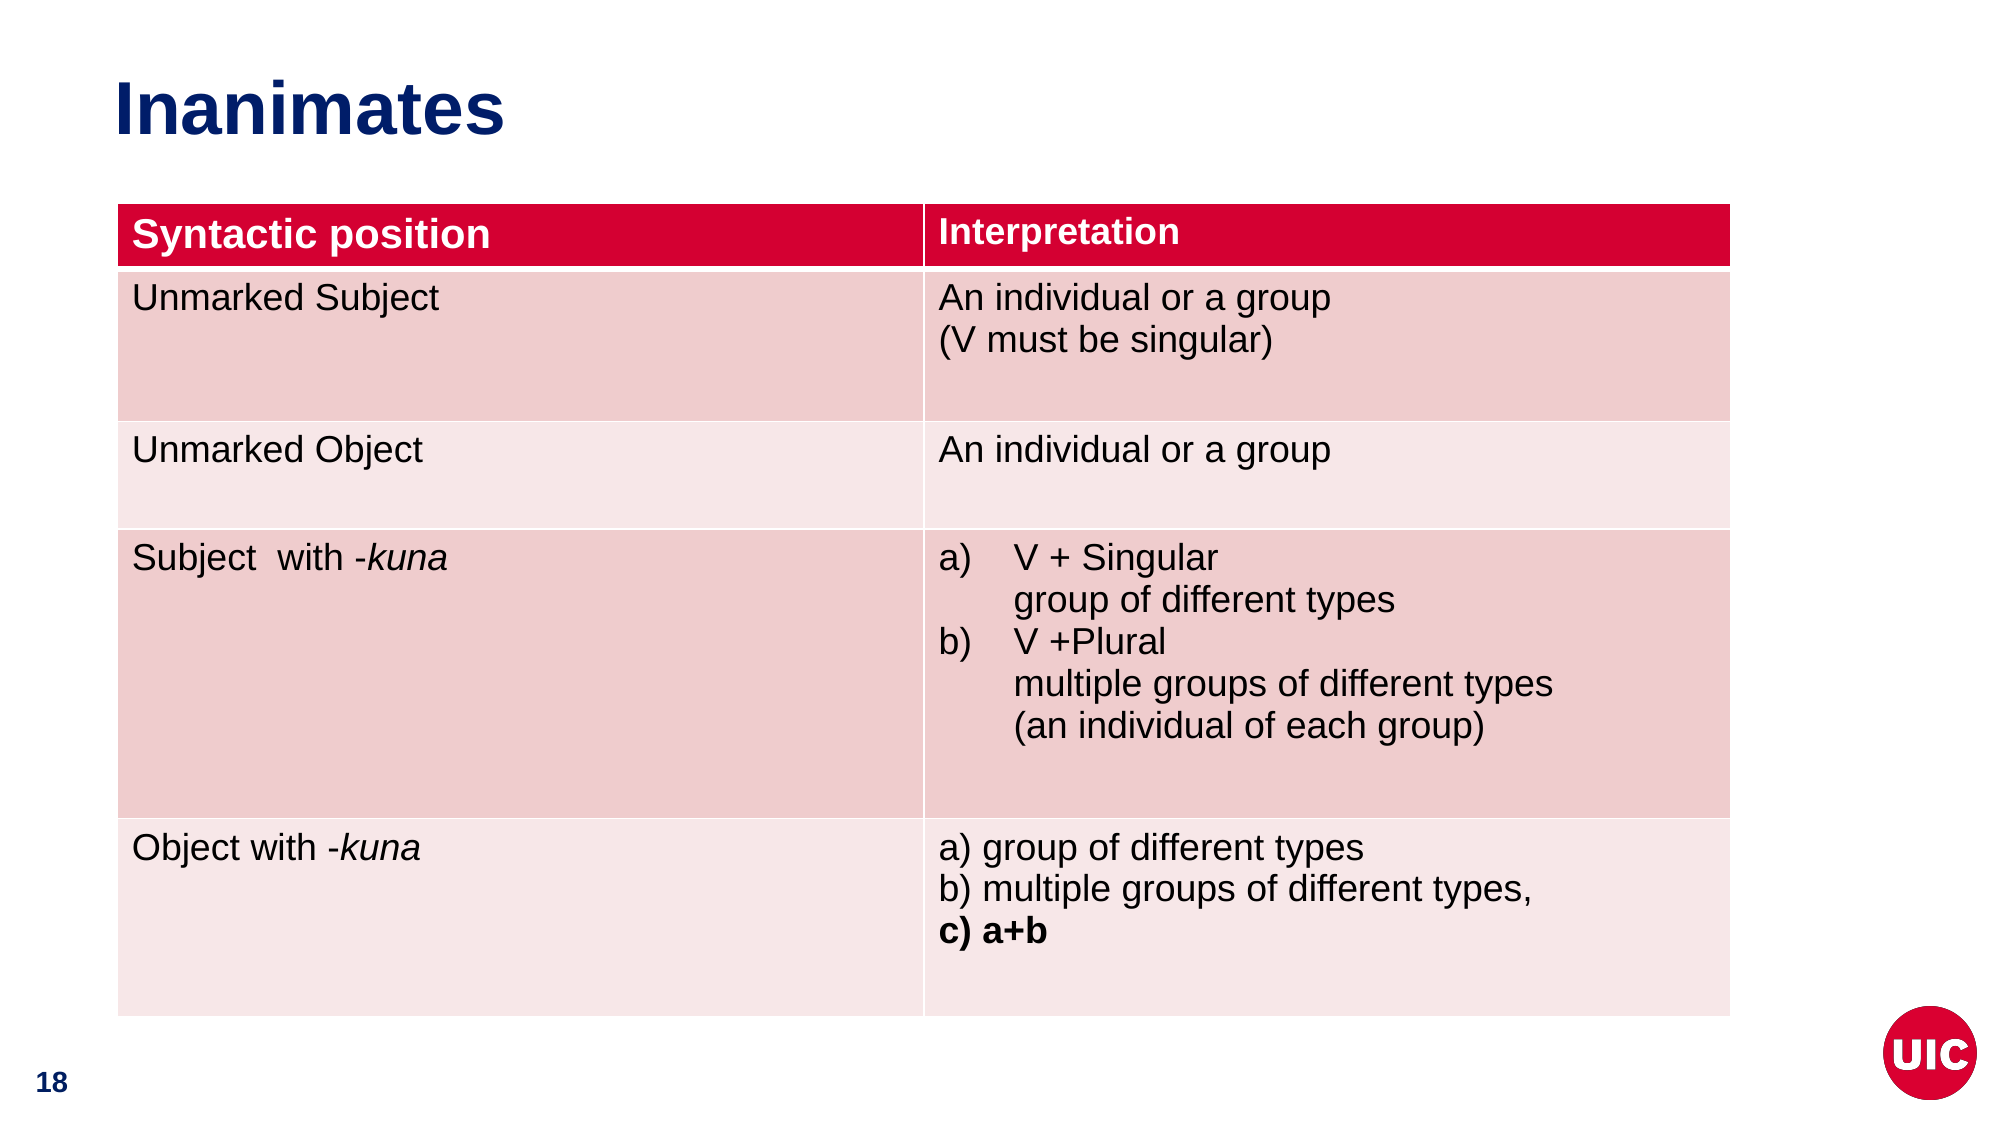

# Inanimates
| Syntactic position | Interpretation |
| --- | --- |
| Unmarked Subject | An individual or a group (V must be singular) |
| Unmarked Object | An individual or a group |
| Subject with -kuna | V + Singular group of different types V +Plural multiple groups of different types (an individual of each group) |
| Object with -kuna | a) group of different types b) multiple groups of different types, c) a+b |